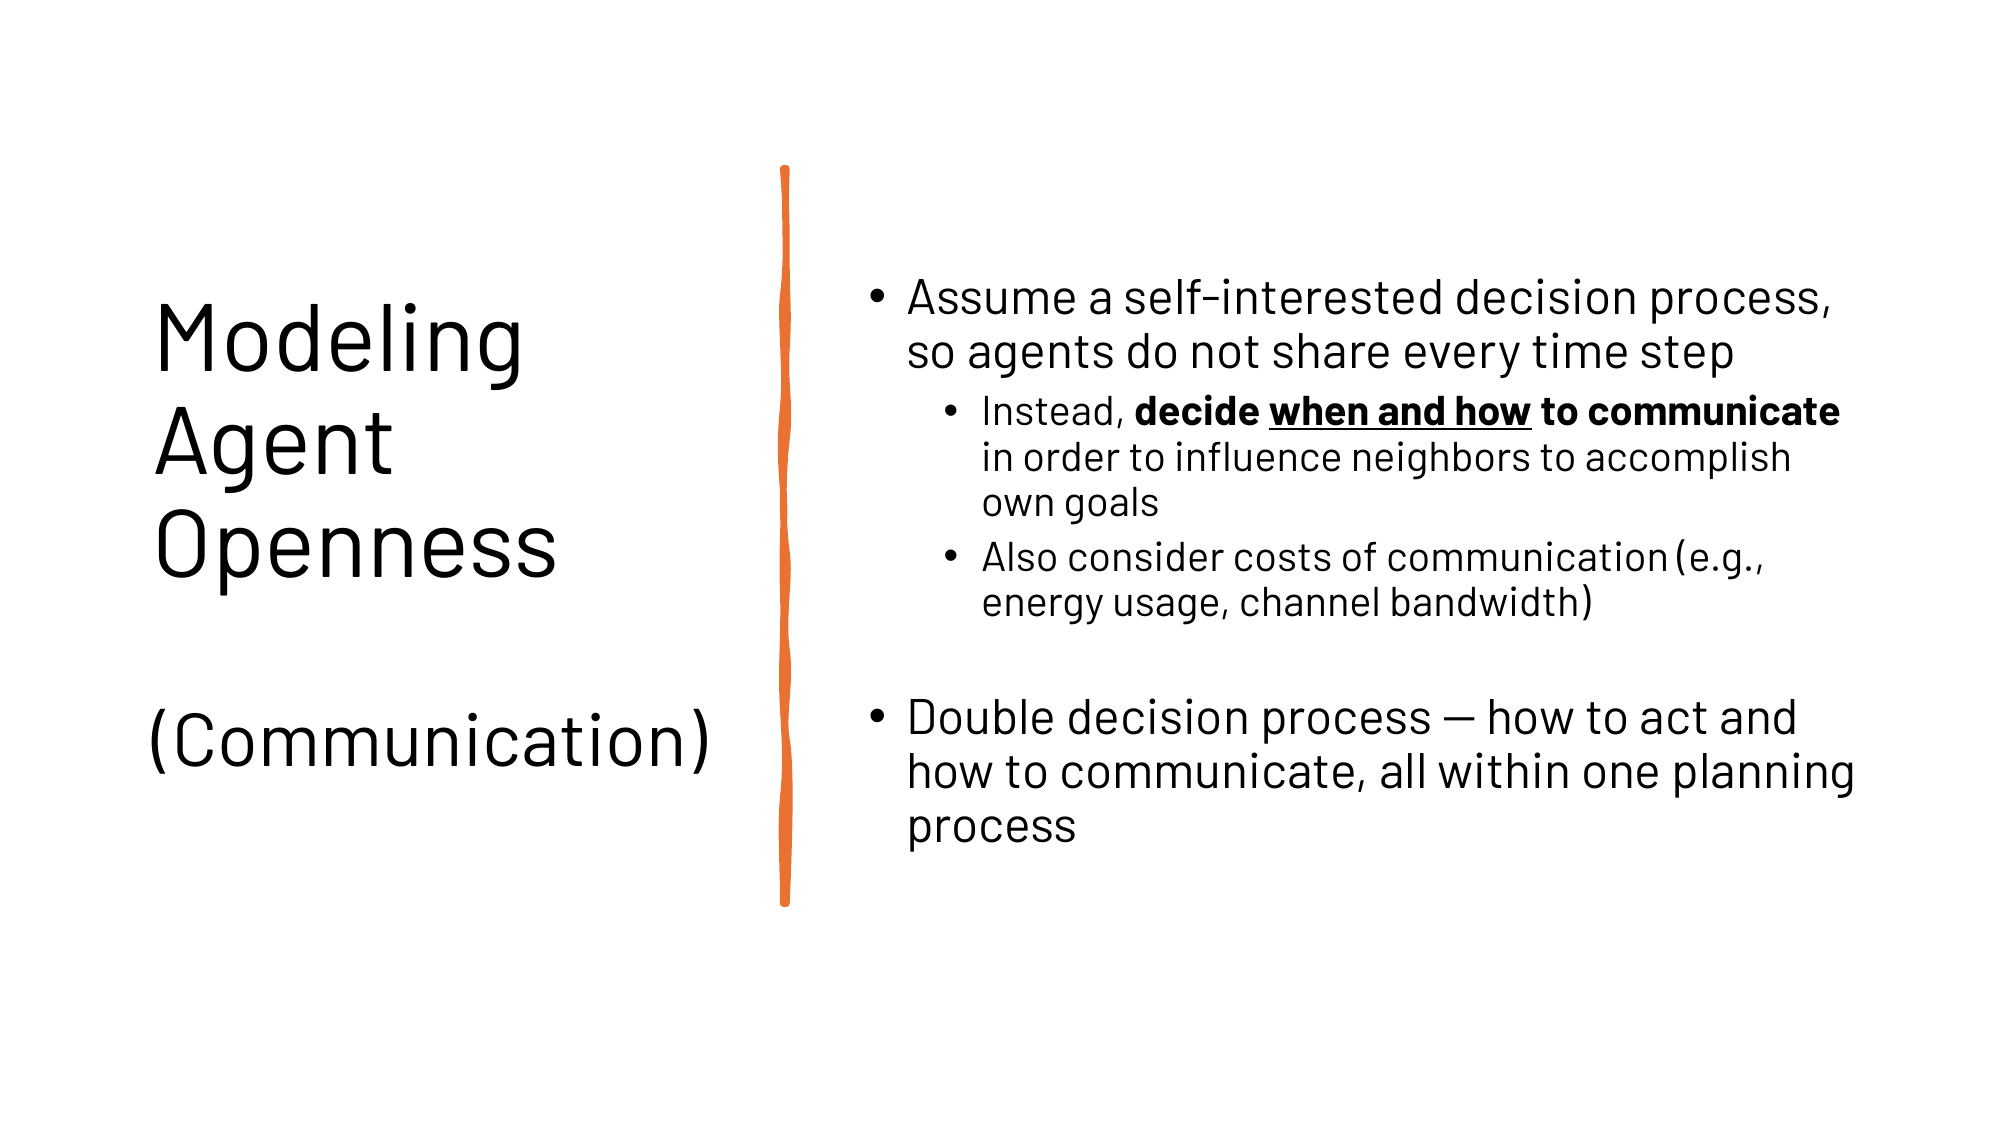

# Modeling Agent Openness (Communication)
Assume a self-interested decision process, so agents do not share every time step
Instead, decide when and how to communicate in order to influence neighbors to accomplish own goals
Also consider costs of communication (e.g., energy usage, channel bandwidth)
Double decision process -- how to act and how to communicate, all within one planning process